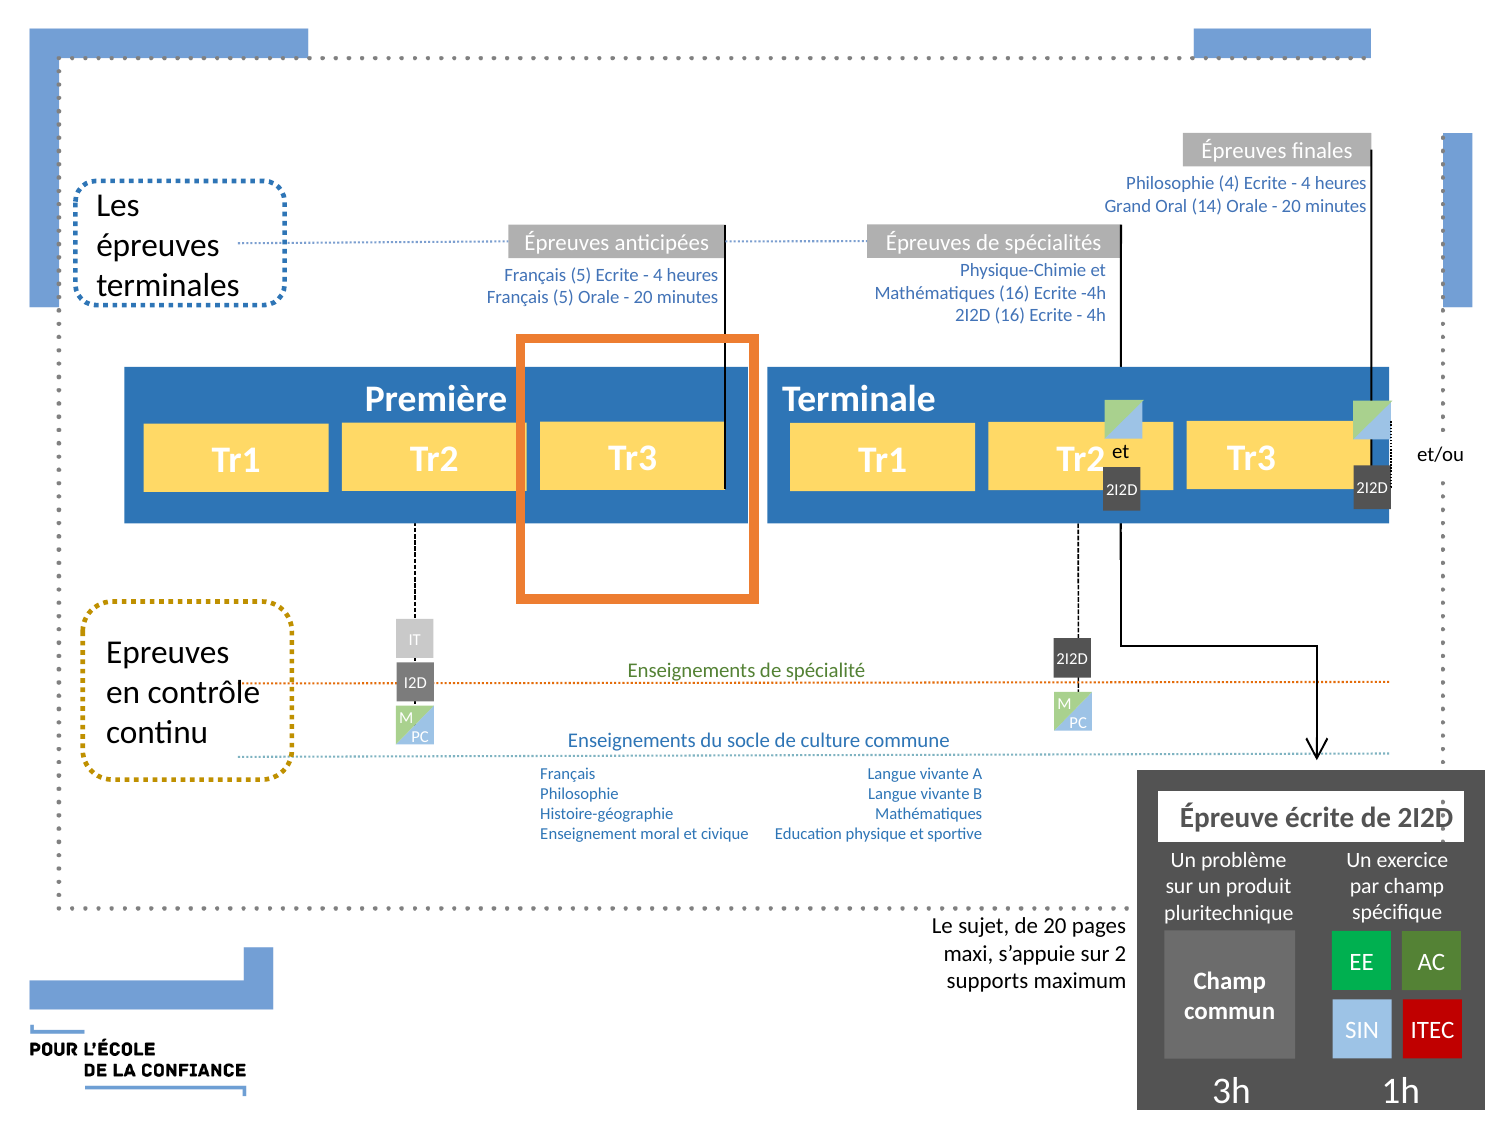

#
Épreuves finales
Philosophie (4) Ecrite - 4 heures
Grand Oral (14) Orale - 20 minutes
Les épreuves terminales
Épreuves de spécialités
Épreuves anticipées

Physique-Chimie et Mathématiques (16) Ecrite -4h
2I2D (16) Ecrite - 4h
Français (5) Ecrite - 4 heures
Français (5) Orale - 20 minutes

Première
Terminale

   Tr3
Tr3
Tr2
Tr2
Tr1
Tr1
et
et/ou
2I2D
2I2D
Epreuves en contrôle continu
IT
2I2D
Enseignements de spécialité
I2D
M

PC
M

PC
Enseignements du socle de culture commune
Langue vivante A
Langue vivante B
Mathématiques
Education physique et sportive
Français
Philosophie
Histoire-géographie
Enseignement moral et civique

Épreuve écrite de 2I2D
Un exercice par champ spécifique
Un problème sur un produit pluritechnique

Champ commun
EE
AC
SIN
ITEC
1h
3h
Le sujet, de 20 pages maxi, s’appuie sur 2 supports maximum
1h
3h